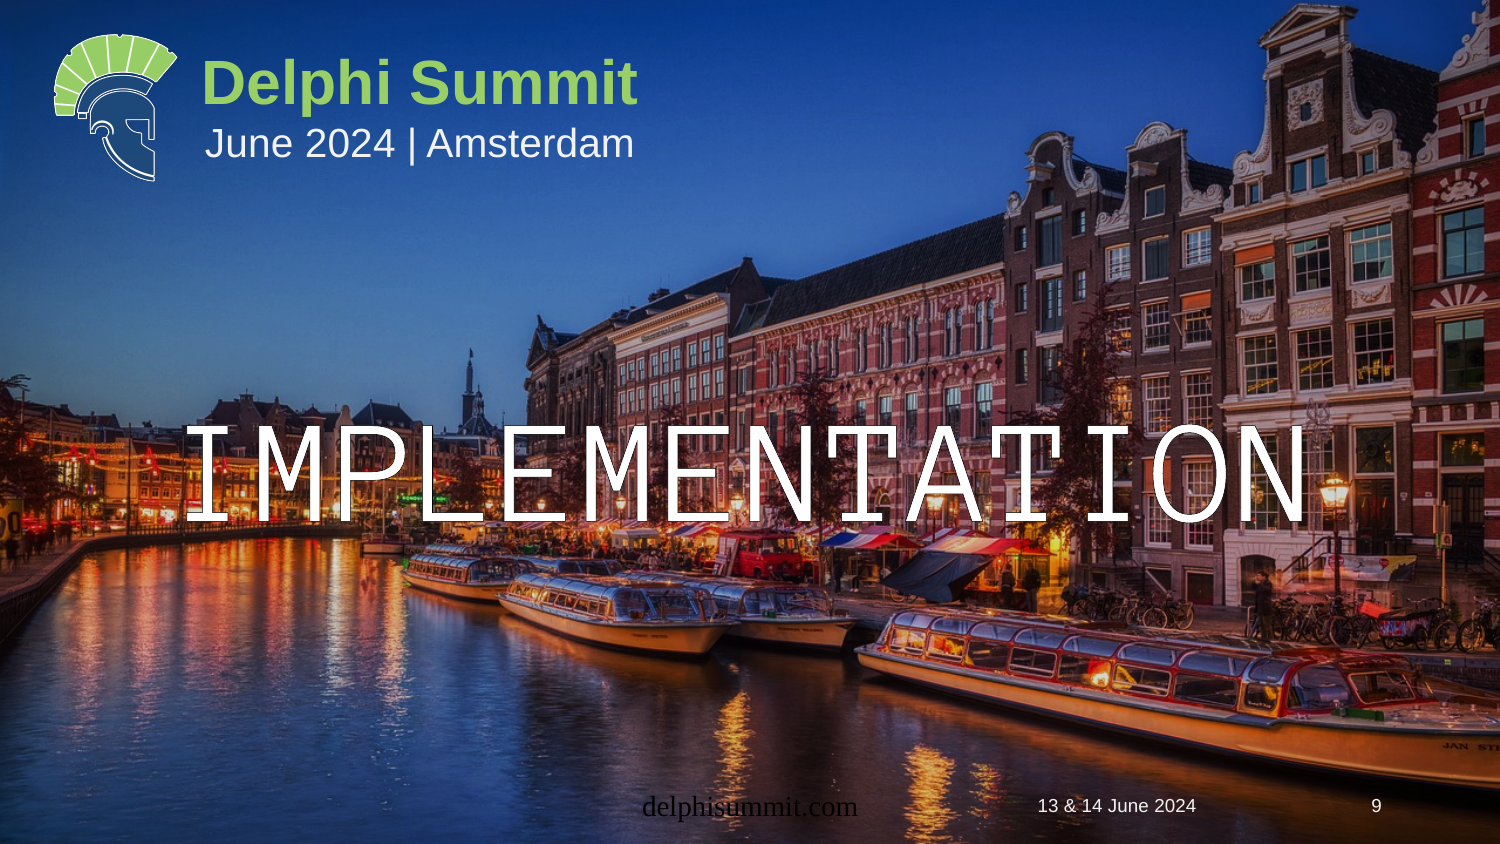

# IMPLEMENTATION

delphisummit.com
13 & 14 June 2024
9